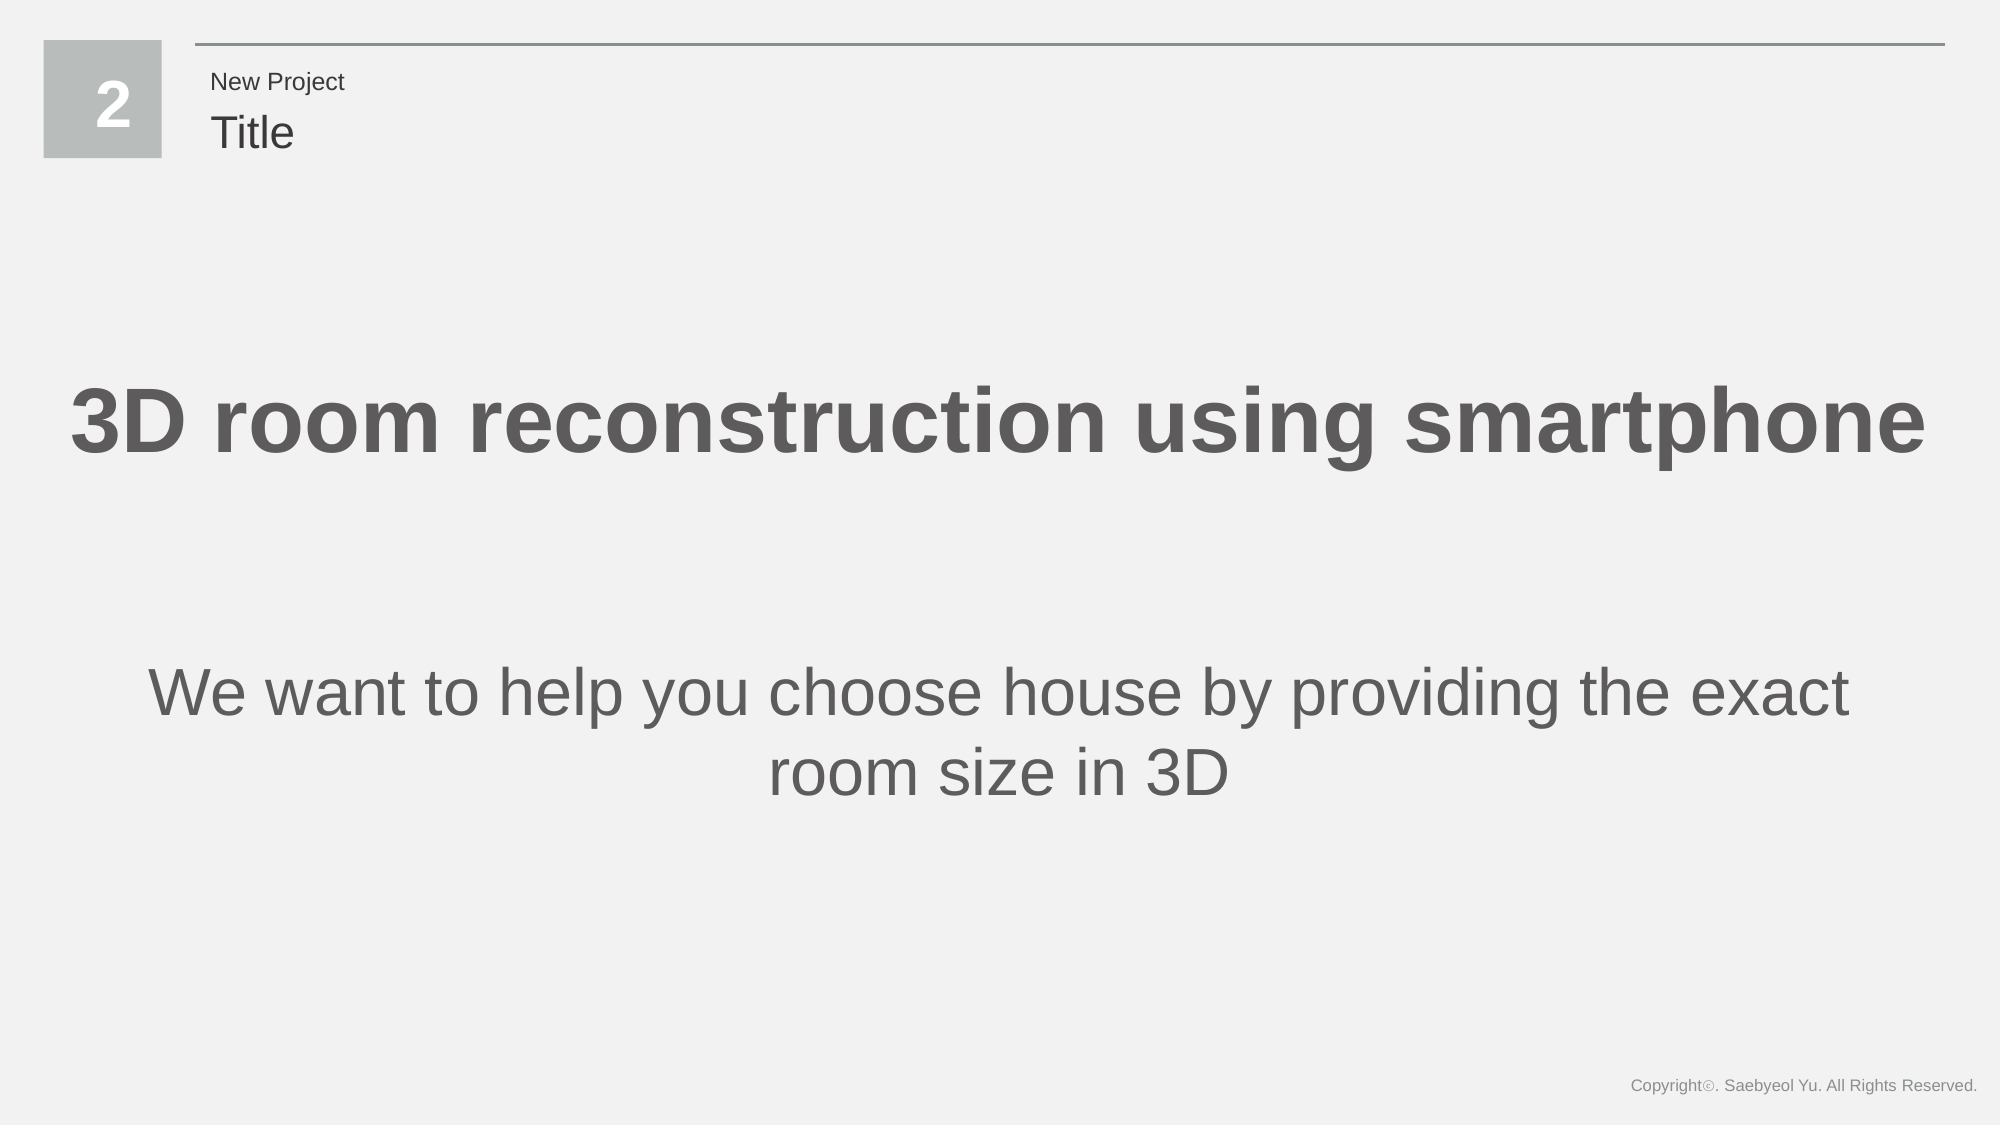

2
New Project
Title
3D room reconstruction using smartphone
We want to help you choose house by providing the exact room size in 3D